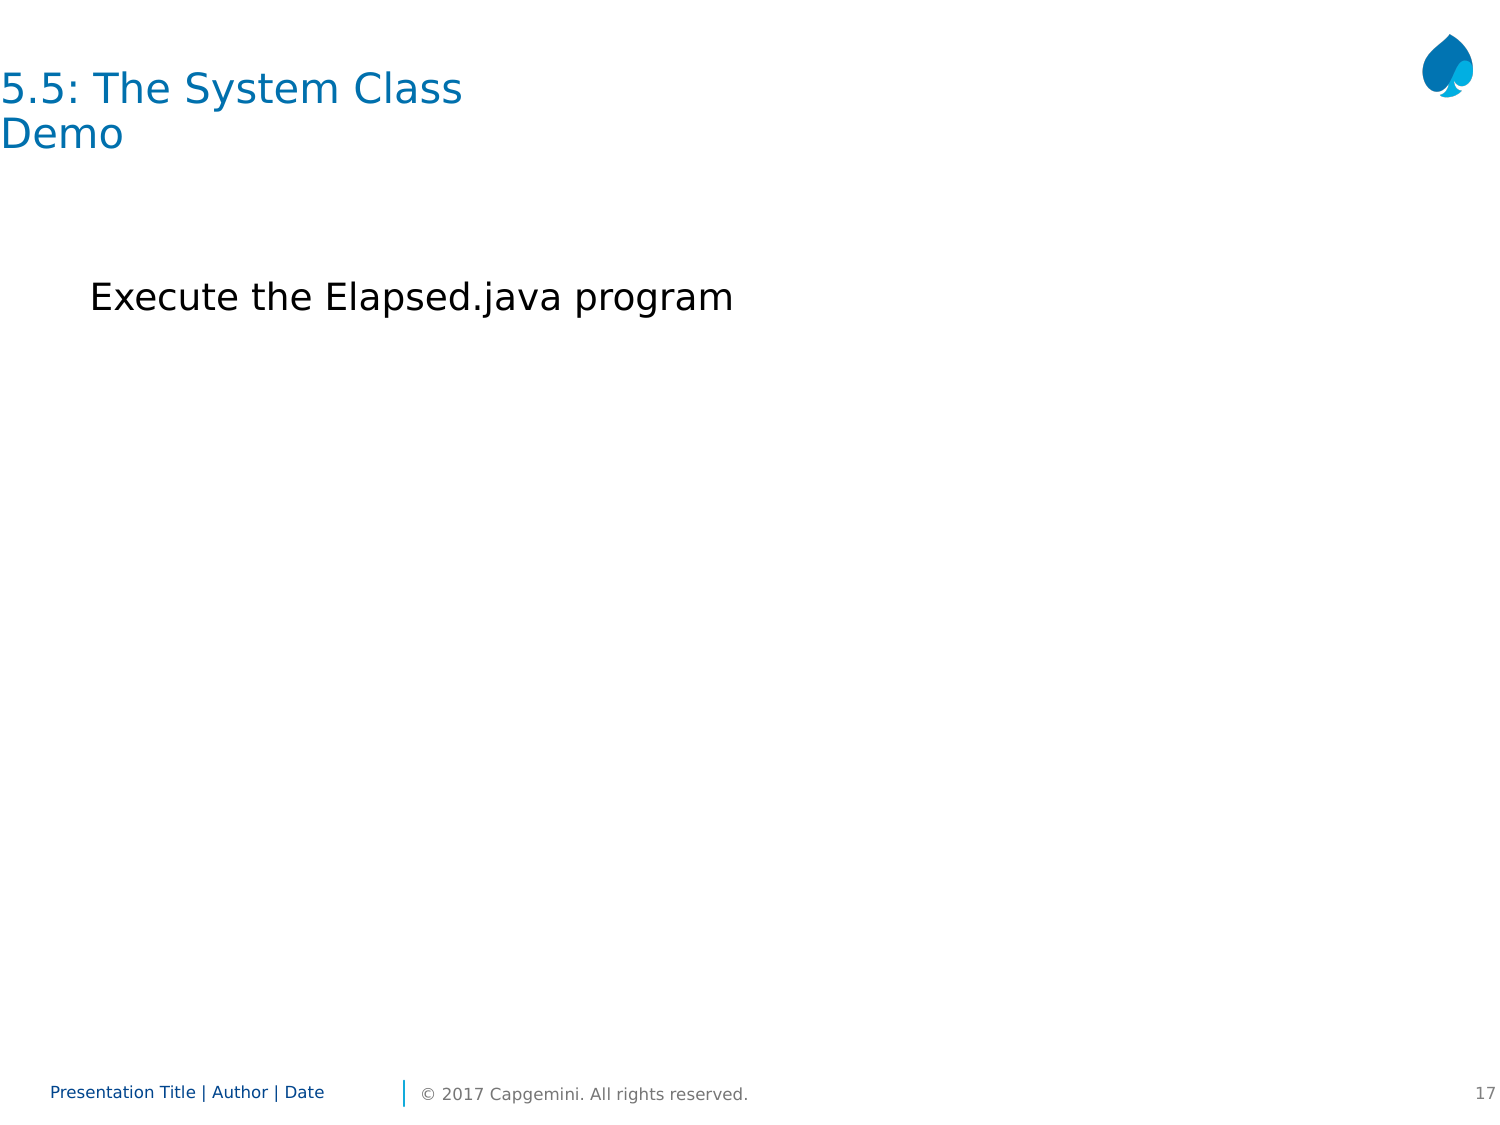

5.5: The System Class
Demo
Execute the Elapsed.java program